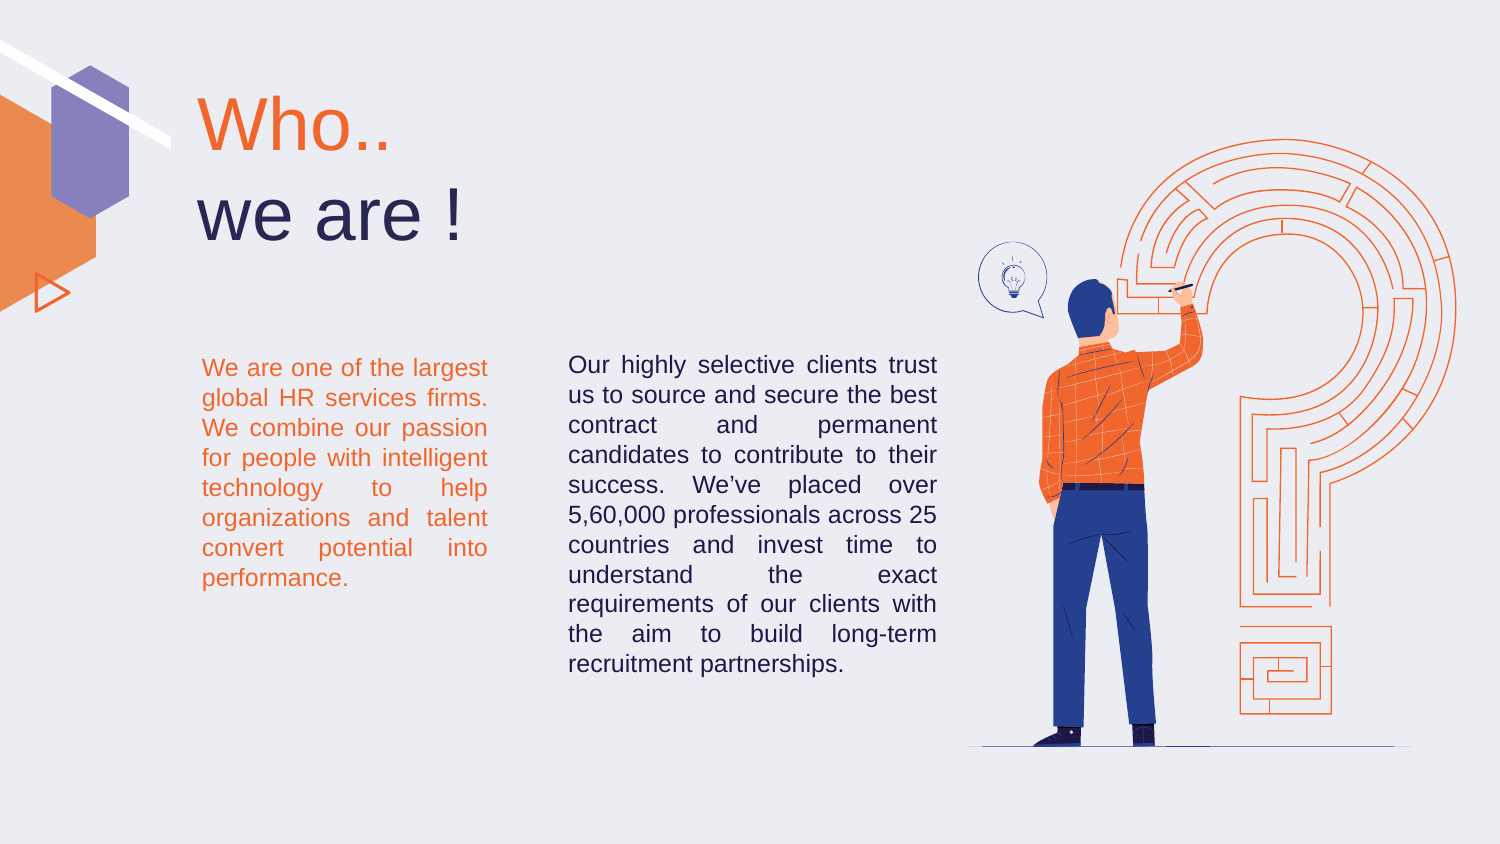

# Who.. we are !
Our highly selective clients trust us to source and secure the best contract and permanent candidates to contribute to their success. We’ve placed over 5,60,000 professionals across 25 countries and invest time to understand the exact requirements of our clients with the aim to build long-term recruitment partnerships.
We are one of the largest global HR services firms. We combine our passion for people with intelligent technology to help organizations and talent convert potential into performance.